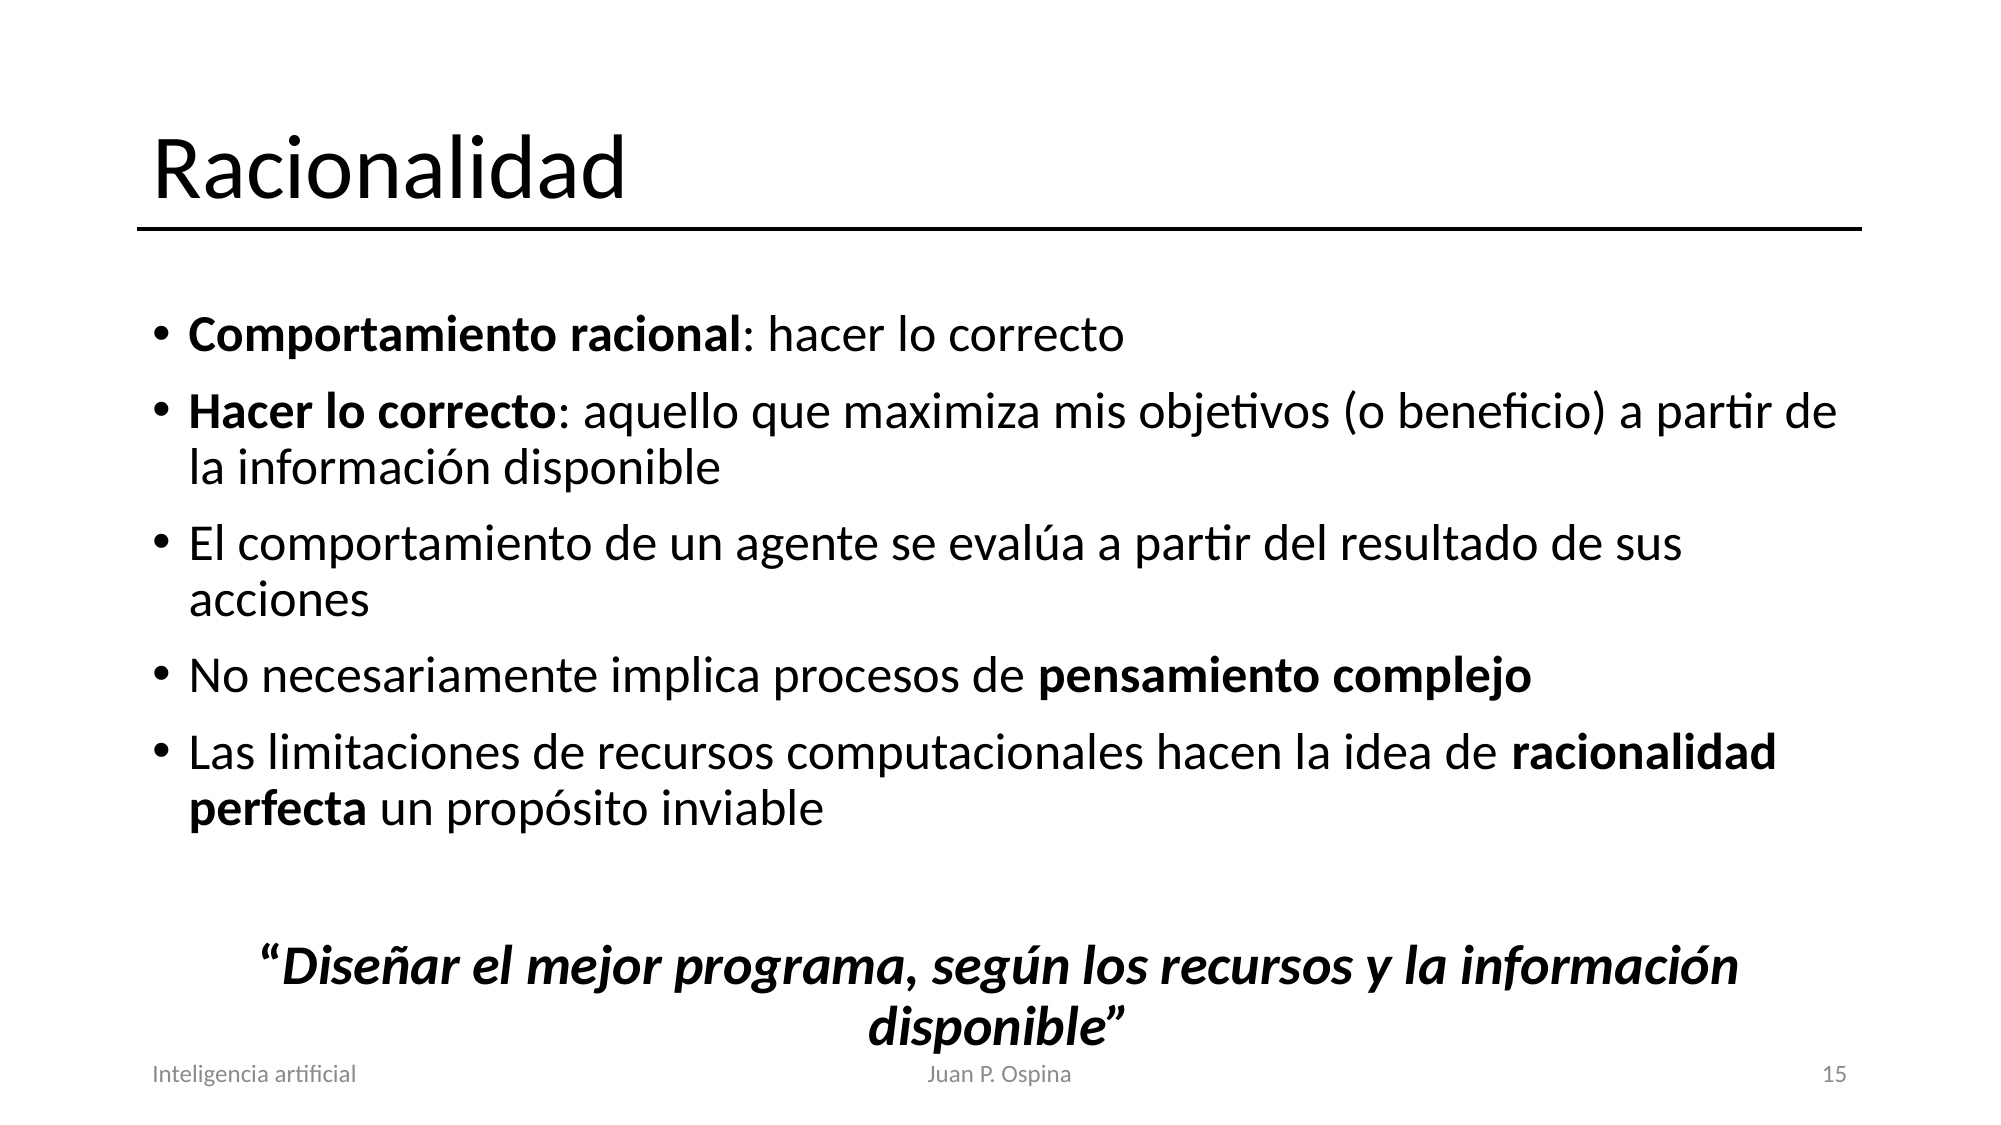

# Racionalidad
Comportamiento racional: hacer lo correcto
Hacer lo correcto: aquello que maximiza mis objetivos (o beneficio) a partir de la información disponible
El comportamiento de un agente se evalúa a partir del resultado de sus acciones
No necesariamente implica procesos de pensamiento complejo
Las limitaciones de recursos computacionales hacen la idea de racionalidad perfecta un propósito inviable

“Diseñar el mejor programa, según los recursos y la información disponible”

Inteligencia artificial
Juan P. Ospina
15